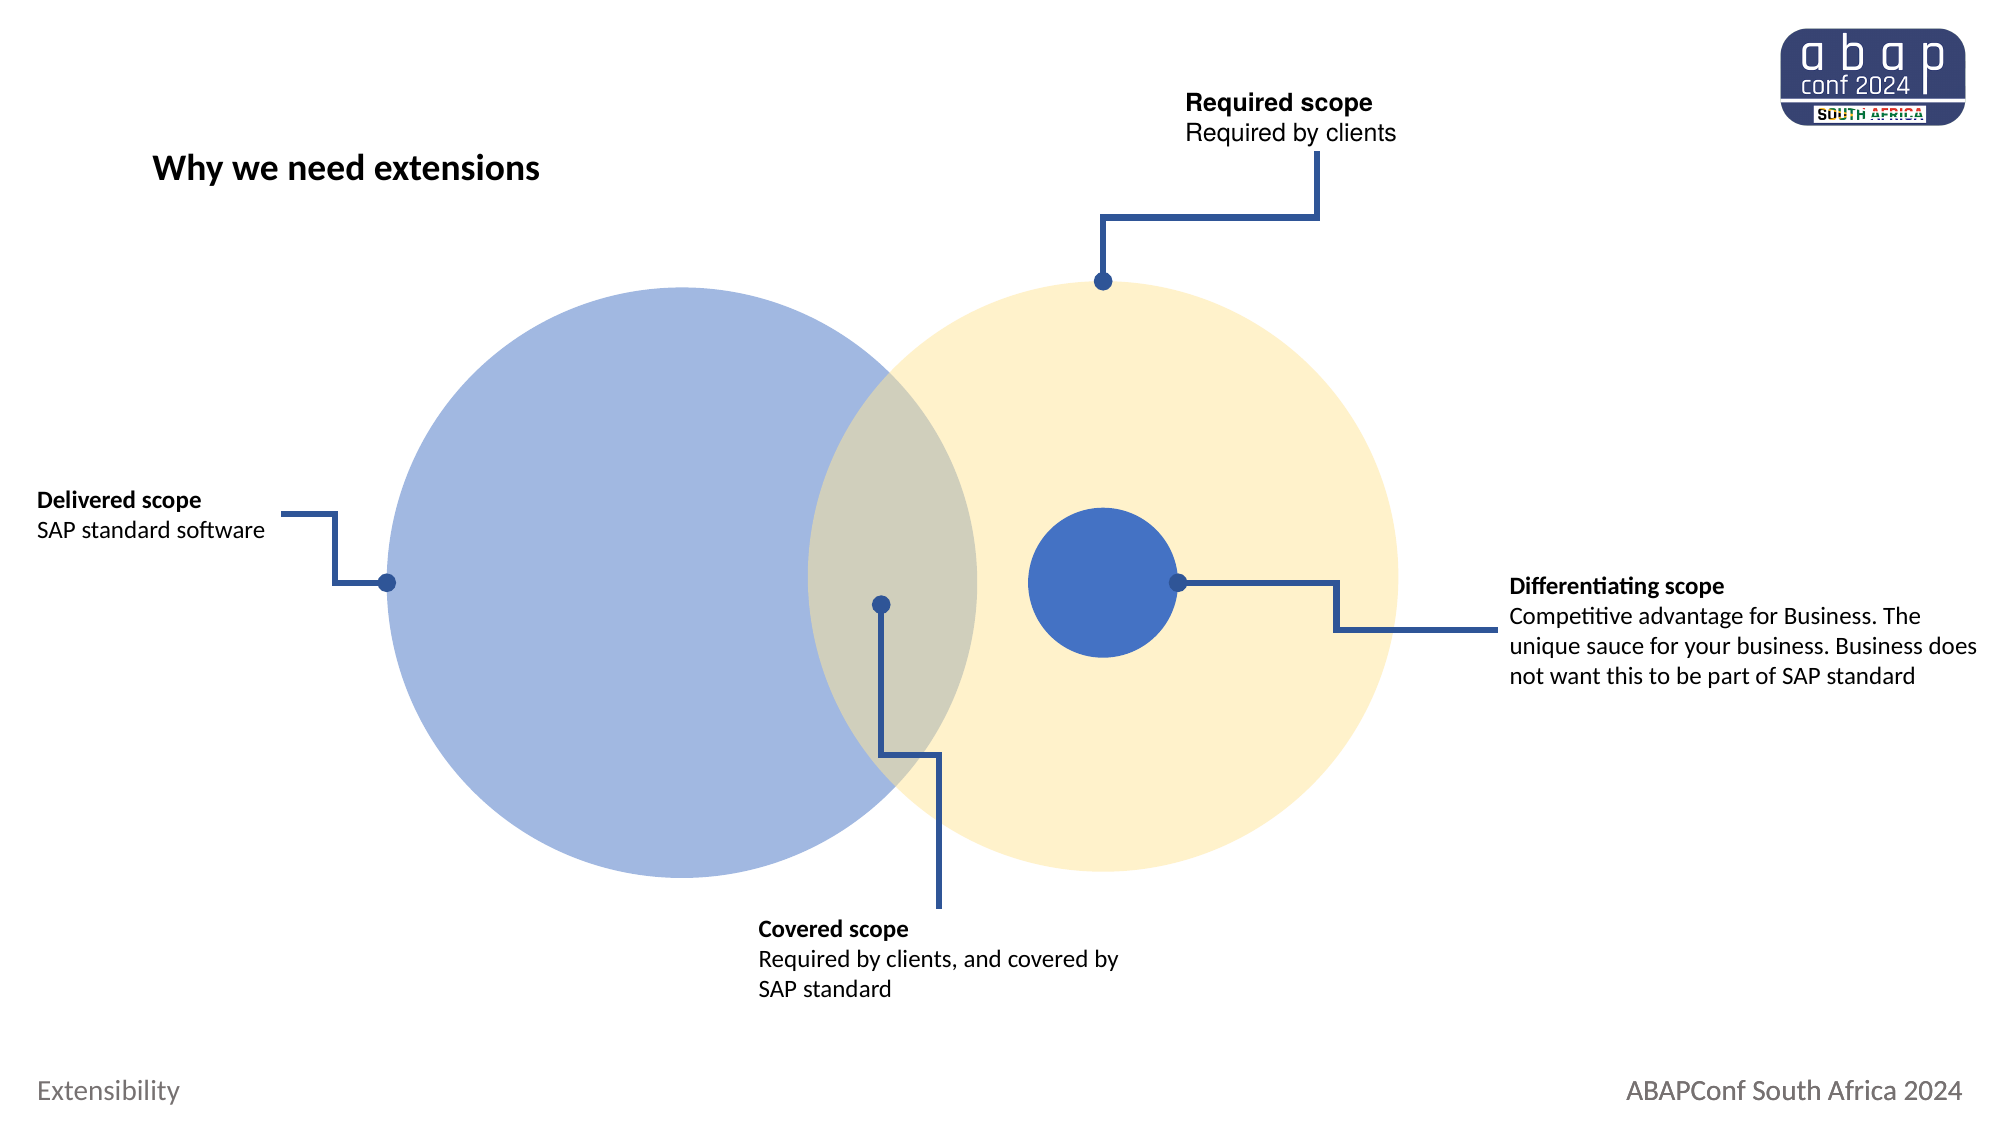

# Why we need extensions
Required scope
Required by clients

Delivered scope
SAP standard software

Differentiating scope
Competitive advantage for Business. The unique sauce for your business. Business does not want this to be part of SAP standard
Covered scope
Required by clients, and covered by SAP standard
ABAPConf South Africa 2024
Extensibility